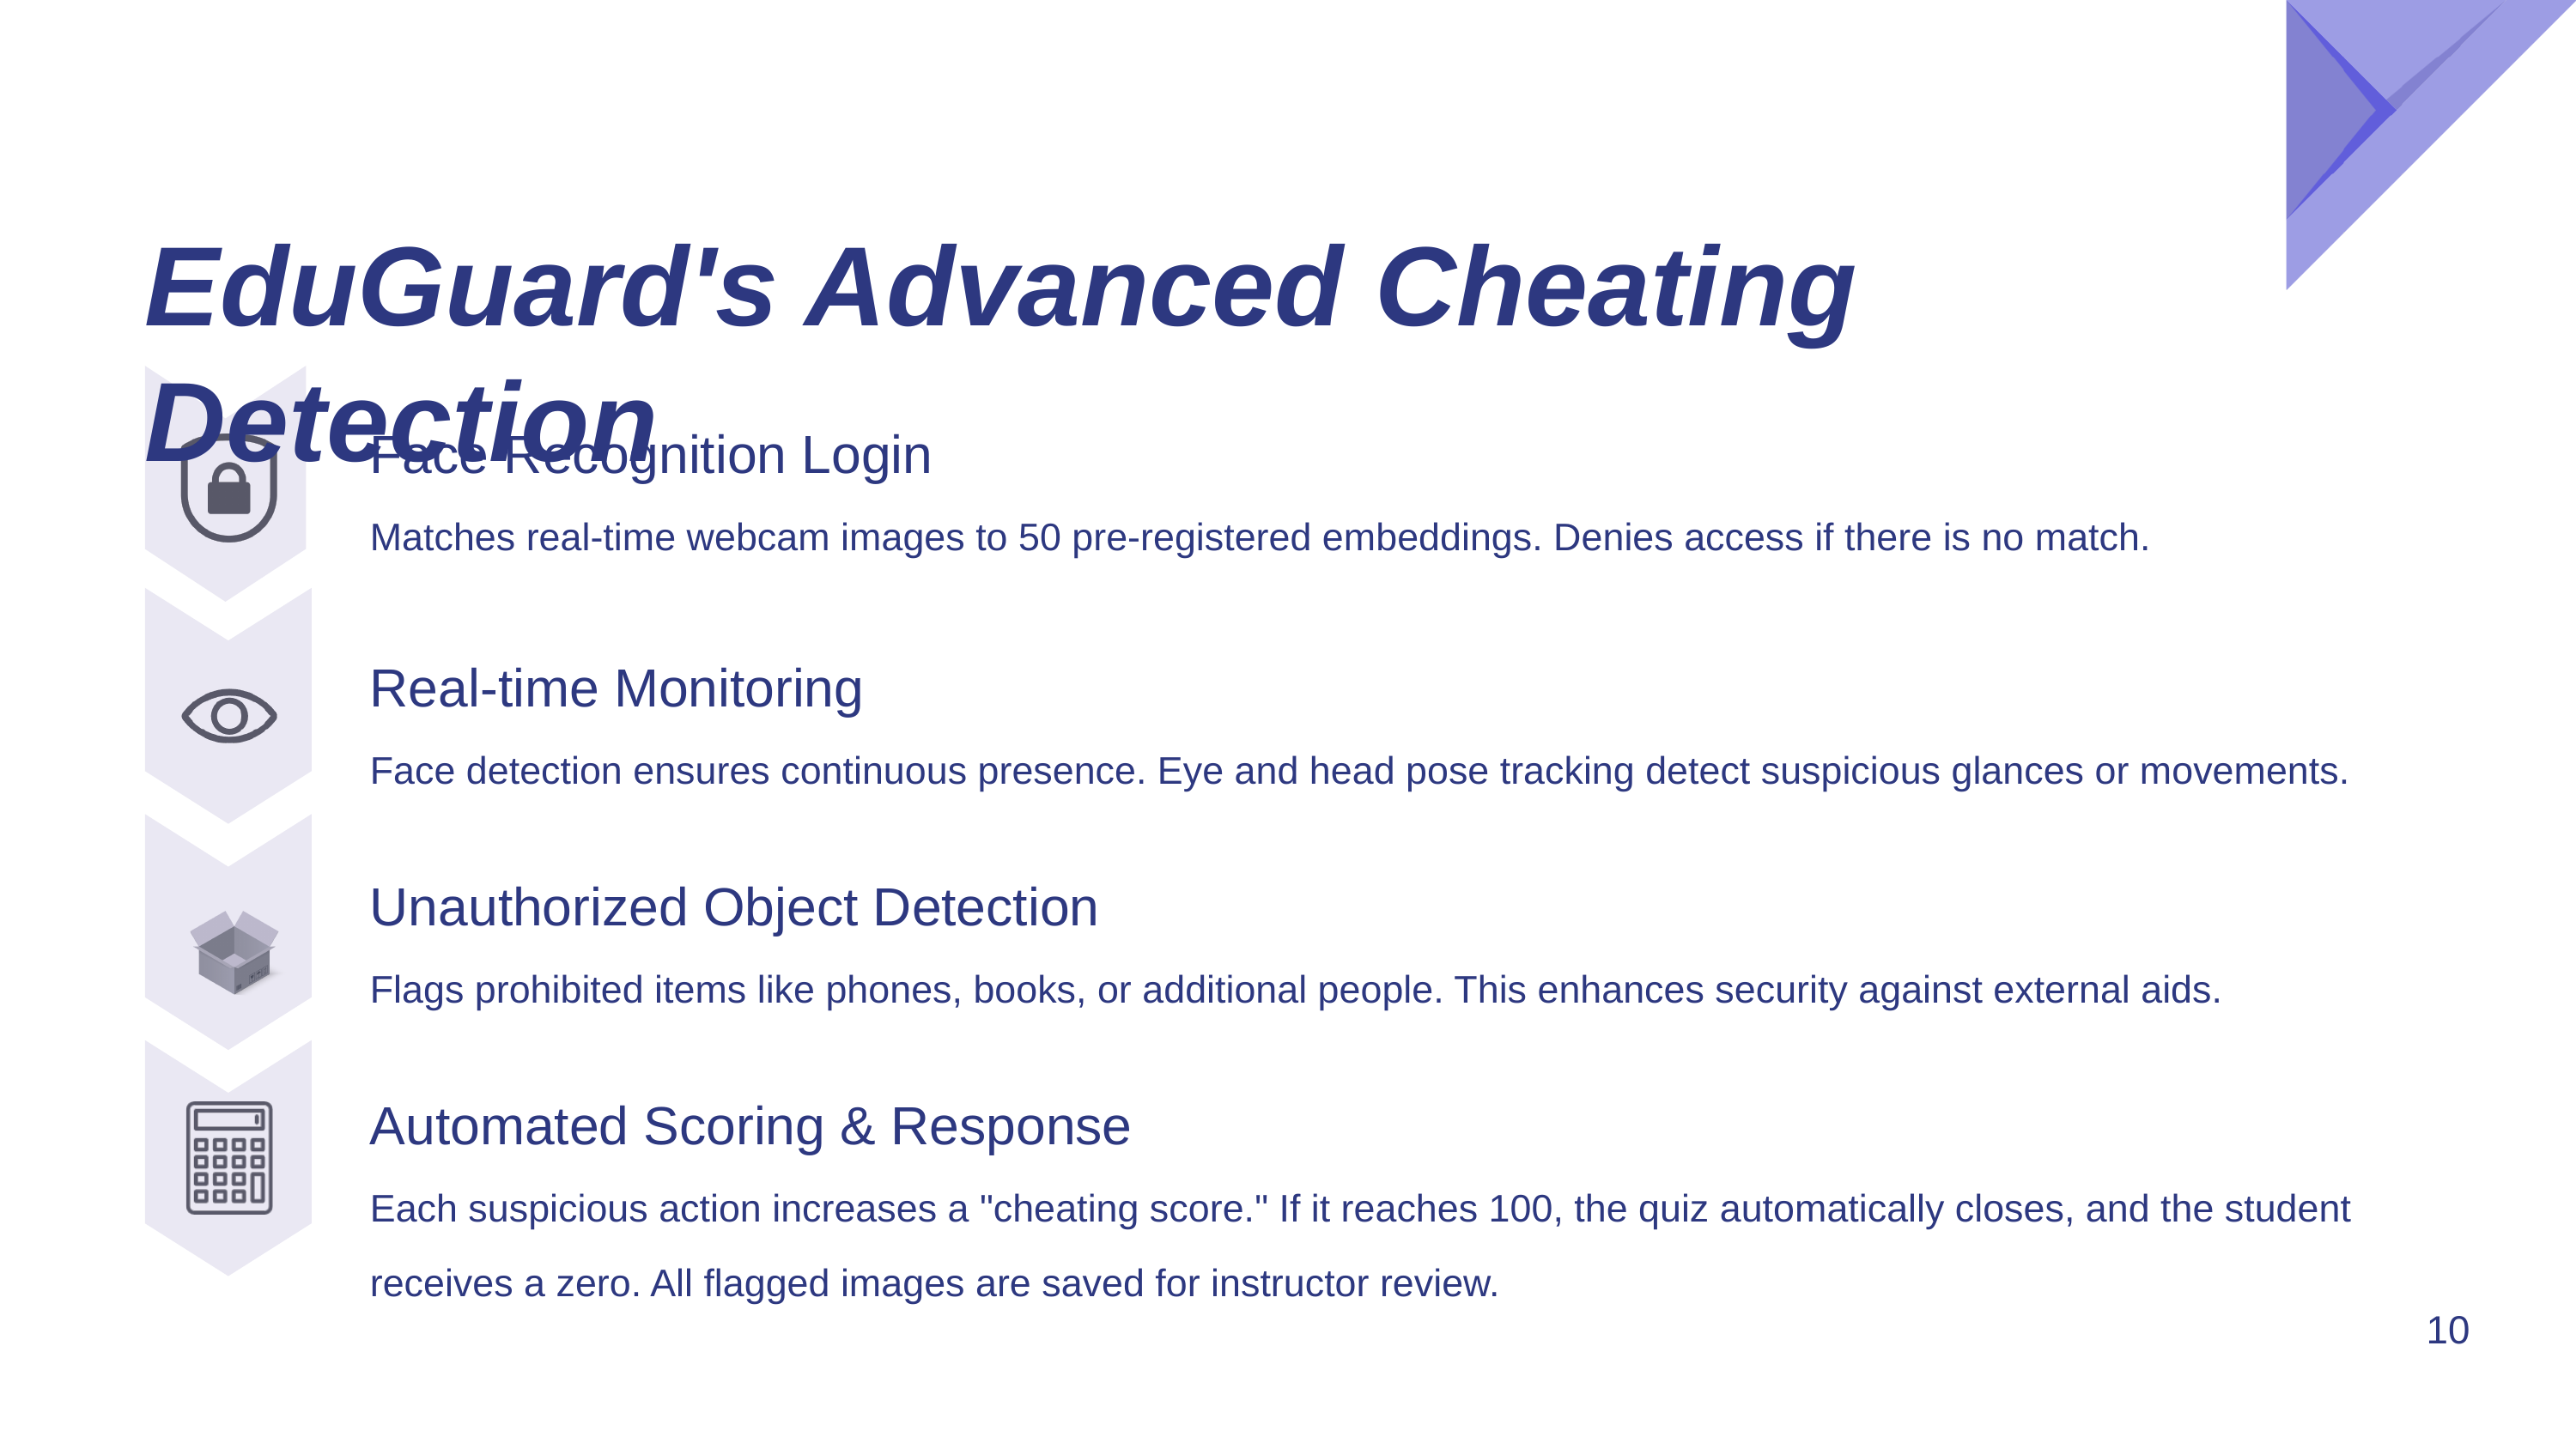

EduGuard's Advanced Cheating Detection
Face Recognition Login
Matches real-time webcam images to 50 pre-registered embeddings. Denies access if there is no match.

Real-time Monitoring
Face detection ensures continuous presence. Eye and head pose tracking detect suspicious glances or movements.

Unauthorized Object Detection
Flags prohibited items like phones, books, or additional people. This enhances security against external aids.

Automated Scoring & Response
Each suspicious action increases a "cheating score." If it reaches 100, the quiz automatically closes, and the student receives a zero. All flagged images are saved for instructor review.

10